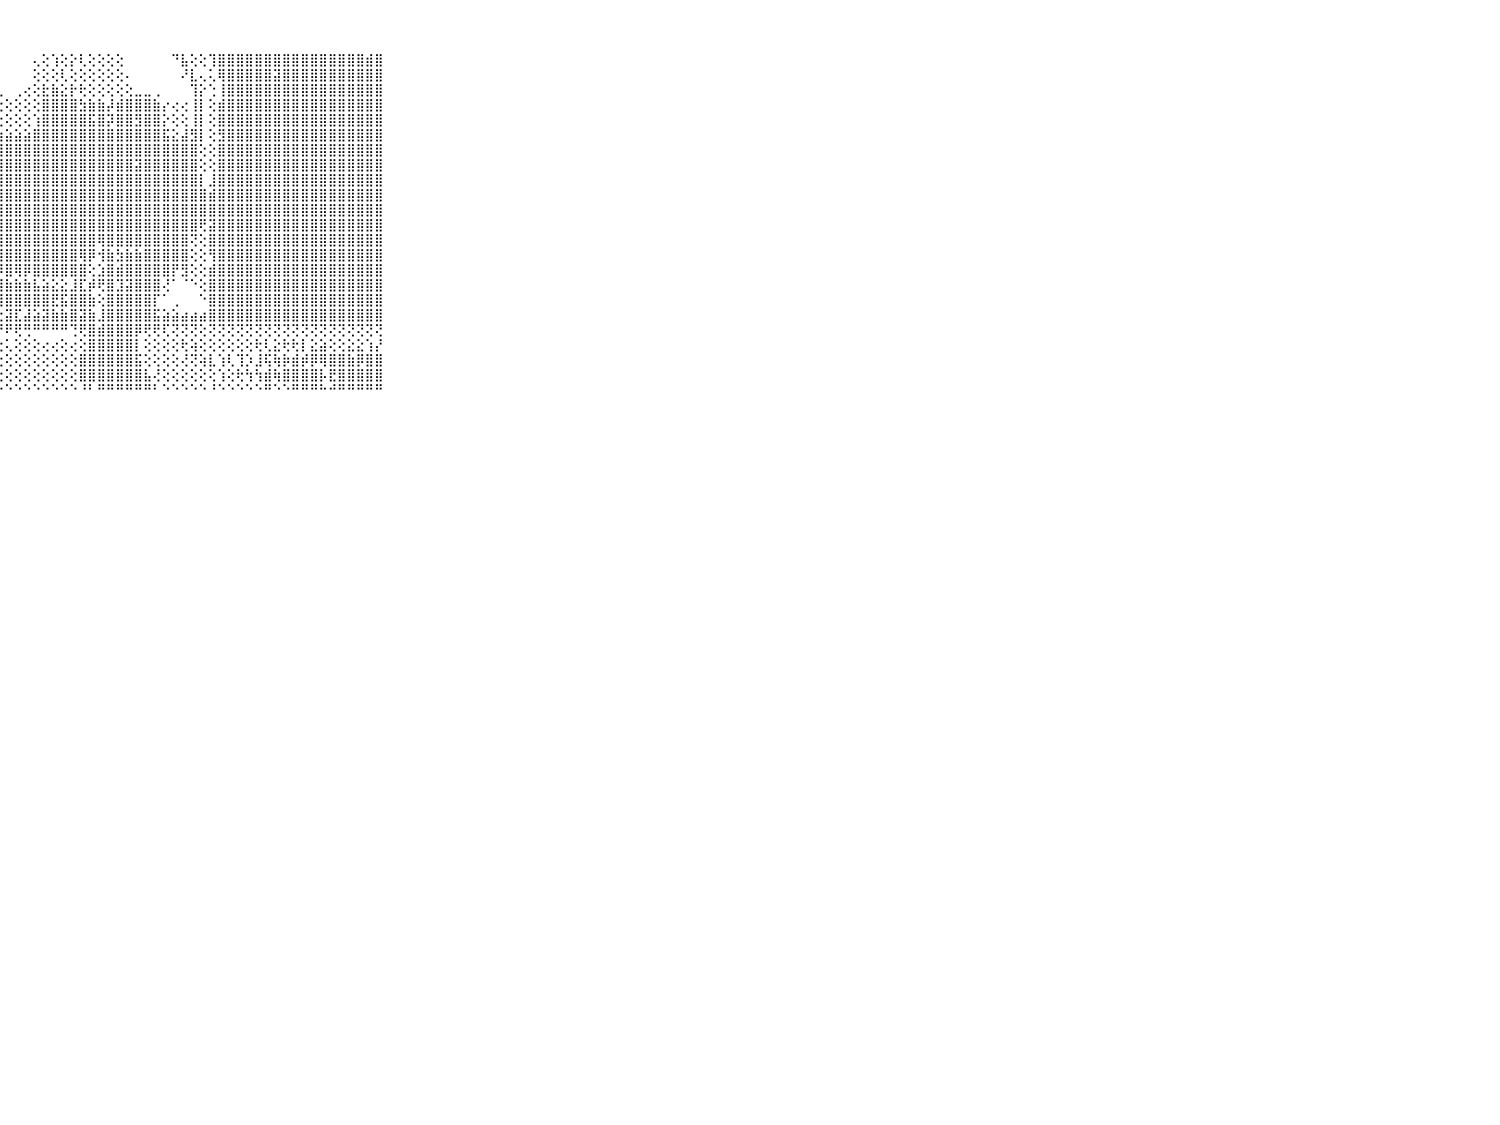

⠀⠀⠀⠀⠀⠀⠀⠀⠀⠀⠀⢸⣿⣿⣿⣿⣿⣿⣿⣿⣿⣿⣿⣿⡿⠁⢀⠀⠀⠀⠀⢄⢕⢱⢕⡕⢇⢕⢕⢕⢕⠀⠀⠀⠀⠀⠙⣧⢕⢕⢹⣿⣿⣿⣿⣿⣿⣿⣿⣿⣿⣿⣿⣿⣿⣿⣿⣾⣿⠀⠀⠀⠀⠀⠀⠀⠀⠀⠀⠀⠀
⠀⠀⠀⠀⠀⠀⠀⠀⠀⠀⠀⢸⣿⣿⣿⣿⣿⣿⣿⣿⣿⣿⣿⣿⢕⠀⠀⠄⠀⠀⠀⢕⢕⢕⢇⢕⢕⢕⢕⢕⢕⠄⠀⠀⠀⠀⠀⠜⣇⢄⢅⢿⣿⣿⣿⣿⣿⣽⣿⣿⣿⣿⣿⣿⣿⣿⣿⣿⣿⠀⠀⠀⠀⠀⠀⠀⠀⠀⠀⠀⠀
⠀⠀⠀⠀⠀⠀⠀⠀⠀⠀⠀⢸⣿⣿⣿⣿⣿⣿⣿⣿⣿⣿⣿⡏⠐⢀⢀⢀⠀⢀⢔⢕⣗⣷⣕⡗⢗⢕⢕⢕⢕⢕⣀⣀⢀⠀⠀⠀⢹⡕⢑⢸⣿⣿⣿⣿⣿⣿⣿⣿⣿⣿⣿⣿⣿⣿⣿⣿⣿⠀⠀⠀⠀⠀⠀⠀⠀⠀⠀⠀⠀
⠀⠀⠀⠀⠀⠀⠀⠀⠀⠀⠀⢸⣿⣿⣿⣿⣿⣿⣿⣿⣿⣿⣿⡇⢕⢕⢕⢕⢕⢕⢕⢕⣿⣿⣿⣿⣳⣷⣷⡼⣾⣿⣿⣿⣷⡔⢔⢔⢸⡇⢕⣾⣿⣿⣿⣿⣿⣿⣿⣿⣿⣿⣿⣿⣿⣿⣿⣿⣿⠀⠀⠀⠀⠀⠀⠀⠀⠀⠀⠀⠀
⠀⠀⠀⠀⠀⠀⠀⠀⠀⠀⠀⢸⣿⣿⣿⣿⣿⣿⣿⣿⣿⣿⣿⣷⢕⡕⢕⢕⢕⢕⢕⢱⣿⣿⣿⣿⣿⣯⣿⡽⣿⣿⣻⣿⣿⡕⢕⢕⢸⡇⢕⣿⣿⣿⣿⣿⣿⣿⣿⣿⣿⣿⣿⣿⣿⣿⣿⣿⣿⠀⠀⠀⠀⠀⠀⠀⠀⠀⠀⠀⠀
⠀⠀⠀⠀⠀⠀⠀⠀⠀⠀⠀⢸⣿⣿⣿⣿⣿⣿⣿⣿⣿⣿⣿⣿⣿⣷⣕⣵⣵⣵⣵⣿⣿⣿⣿⣿⣿⣿⣿⣿⣿⣿⣿⣿⣿⣯⣕⣼⣻⡇⢕⣻⣿⣿⣿⣿⣿⣿⣿⣿⣿⣿⣿⣿⣿⣿⣿⣿⣿⠀⠀⠀⠀⠀⠀⠀⠀⠀⠀⠀⠀
⠀⠀⠀⠀⠀⠀⠀⠀⠀⠀⠀⢸⣿⣿⣿⣿⣿⣿⣿⣿⣿⣿⣿⣿⣿⣿⣿⣿⣿⣿⣿⣿⣿⣿⣿⣿⣿⣿⣿⣿⣿⣿⣿⣿⣿⣿⣿⣿⣿⢕⢕⣿⣿⣿⣿⣿⣿⣿⣿⣿⣿⣿⣿⣿⣿⣿⣿⣿⣿⠀⠀⠀⠀⠀⠀⠀⠀⠀⠀⠀⠀
⠀⠀⠀⠀⠀⠀⠀⠀⠀⠀⠀⢸⣿⣿⣿⣿⣿⣿⣿⣿⣿⣿⣿⣿⣿⣿⣿⣿⣿⣿⣿⣿⣿⣿⣿⣿⣿⣿⣿⣿⣿⣿⣽⣿⣿⣿⣿⣿⣿⢕⢕⣿⣿⣿⣿⣿⣿⣿⣿⣿⣿⣿⣿⣿⣿⣿⣿⣿⣿⠀⠀⠀⠀⠀⠀⠀⠀⠀⠀⠀⠀
⠀⠀⠀⠀⠀⠀⠀⠀⠀⠀⠀⢸⣿⣟⣿⣿⣿⣻⣿⣿⣿⣿⣿⣿⣿⣿⣿⣿⣿⣿⣿⣿⣿⣿⣿⣿⣿⣿⣿⣿⣿⣿⣿⣿⣿⣿⣿⣿⣿⡇⣸⣿⣿⣿⣿⣿⣿⣿⣿⣿⣿⣿⣿⣿⣿⣿⣿⣿⣿⠀⠀⠀⠀⠀⠀⠀⠀⠀⠀⠀⠀
⠀⠀⠀⠀⠀⠀⠀⠀⠀⠀⠀⢸⣿⣿⣿⣿⣿⣿⣿⣿⣿⣿⣿⣿⣿⣿⣿⣿⣿⣿⣿⣿⣿⣿⣿⣿⣿⣿⣿⣿⣿⣿⣿⣿⣿⣿⣿⣿⣿⣿⣾⣿⣿⣿⣿⣿⣿⣿⣿⣿⣿⣿⣿⣿⣿⣿⣿⣿⣿⠀⠀⠀⠀⠀⠀⠀⠀⠀⠀⠀⠀
⠀⠀⠀⠀⠀⠀⠀⠀⠀⠀⠀⢸⣿⣿⣿⣿⣿⣿⣿⣿⣿⣿⣿⣿⣿⣿⣿⣿⣿⣿⣿⣿⣿⣿⣿⣿⣿⣿⣿⣿⣿⣿⣿⣿⣿⣿⣿⣿⣿⣿⣿⣿⣿⣿⣿⣿⣿⣿⣿⣿⣿⣿⣿⣿⣿⣿⣿⣿⣿⠀⠀⠀⠀⠀⠀⠀⠀⠀⠀⠀⠀
⠀⠀⠀⠀⠀⠀⠀⠀⠀⠀⠀⢸⣿⣿⣿⣿⣿⣿⣿⣿⣿⣿⣿⣿⣿⣿⣿⣿⣿⣿⣿⣿⣿⣿⣿⣿⣿⣿⣿⣿⣿⣿⣿⣿⣿⣿⣿⣿⣿⢟⣽⣿⣿⣿⣿⣿⣿⣿⣿⣿⣿⣿⣿⣿⣿⣿⣿⣿⣿⠀⠀⠀⠀⠀⠀⠀⠀⠀⠀⠀⠀
⠀⠀⠀⠀⠀⠀⠀⠀⠀⠀⠀⢸⣿⣿⣿⣿⣿⣿⣿⣿⣿⣿⣿⣿⣿⣿⣿⣿⣿⣿⣿⣿⣿⣿⣿⣿⣿⣿⢿⣿⣿⣿⣿⣿⣿⣿⣿⣿⢝⢕⣿⣿⣿⣿⣿⣿⣿⣿⣿⣿⣿⣿⣿⣿⣿⣿⣿⣿⣿⠀⠀⠀⠀⠀⠀⠀⠀⠀⠀⠀⠀
⠀⠀⠀⠀⠀⠀⠀⠀⠀⠀⠀⢸⣿⣿⣿⣿⣿⣿⣿⣿⣿⣿⣿⣿⣿⣿⣿⣿⣿⣿⣿⣿⣿⣿⣿⣿⢿⡿⢺⣷⣳⣷⣷⣿⣿⣿⣿⣿⢕⢕⢻⣿⣿⣿⣿⣿⣿⣿⣿⣿⣿⣿⣿⣿⣿⣿⣿⣿⣿⠀⠀⠀⠀⠀⠀⠀⠀⠀⠀⠀⠀
⠀⠀⠀⠀⠀⠀⠀⠀⠀⠀⠀⢸⣿⣿⣿⣿⣿⣿⣿⣿⣿⣿⣿⣿⣿⣿⣿⡿⣿⢿⡿⣿⣿⣿⣿⣿⣿⢕⣱⣿⣾⣿⣿⣿⣿⣿⡟⣻⢕⢕⣾⣿⣿⣿⣿⣿⣿⣿⣿⣿⣿⣿⣿⣿⣿⣿⣿⣿⣿⠀⠀⠀⠀⠀⠀⠀⠀⠀⠀⠀⠀
⠀⠀⠀⠀⠀⠀⠀⠀⠀⠀⠀⢸⣿⣿⣿⣿⣿⣿⣿⣿⣿⣿⣿⣿⣿⣿⣿⣿⣷⣷⣷⣧⣵⣕⣕⣸⣏⡾⢟⣿⣹⣽⣿⣿⣿⢜⠁⠈⠑⢕⣿⣿⣿⣿⣿⣿⣿⣿⣿⣿⣿⣿⣿⣿⣿⣿⣿⣿⣿⠀⠀⠀⠀⠀⠀⠀⠀⠀⠀⠀⠀
⠀⠀⠀⠀⠀⠀⠀⠀⠀⠀⠀⢸⣿⣿⣿⣿⣿⣿⣿⣿⣿⣿⣿⣿⢟⢿⢿⣿⣿⣿⣿⣿⣿⣟⣯⣿⣿⣷⢕⣿⣿⣿⣿⣿⡏⠁⢀⠀⠀⠑⣿⣿⣿⣿⣿⣿⣿⣿⣿⣿⣿⣿⣿⣿⣿⣿⣿⣿⣿⠀⠀⠀⠀⠀⠀⠀⠀⠀⠀⠀⠀
⠀⠀⠀⠀⠀⠀⠀⠀⠀⠀⠀⢸⣿⣿⣿⣿⣿⣿⡿⣿⣿⣿⢟⣝⣕⣕⣜⣕⣽⣏⣼⣵⣽⣷⣷⣿⣽⣷⣸⣿⣿⣿⣿⣿⣯⣵⣵⣴⣴⣴⣿⣿⣿⣿⣿⣿⣿⣿⣿⣿⣿⣿⣿⣿⣿⣿⣿⣿⣿⠀⠀⠀⠀⠀⠀⠀⠀⠀⠀⠀⠀
⠀⠀⠀⠀⠀⠀⠀⠀⠀⠀⠀⠜⢿⢿⠟⠻⠿⠿⠫⠿⢿⠿⠾⠏⠟⠟⠟⠟⠟⢟⢛⠛⠛⠛⠛⢙⢟⣿⣾⣿⣿⣿⡿⢟⢟⢏⢝⢝⢝⢕⢝⢝⢝⢝⢝⢝⢝⢝⢝⢝⢝⢝⢝⢝⢝⢝⢝⢝⢝⠀⠀⠀⠀⠀⠀⠀⠀⠀⠀⠀⠀
⠀⠀⠀⠀⠀⠀⠀⠀⠀⠀⠀⠀⢔⢕⢔⢔⢕⢔⢔⢕⢕⢕⢔⢔⢔⢔⢔⢕⢅⢕⢕⢕⢔⢔⢕⢔⢕⣿⣿⣿⣿⣿⡇⢕⢕⢕⢕⢗⢵⢕⢕⢕⢕⢕⢕⢗⢇⣕⢗⢗⡇⣕⣵⢕⢕⣕⣕⢱⡜⠀⠀⠀⠀⠀⠀⠀⠀⠀⠀⠀⠀
⠀⠀⠀⠀⠀⠀⠀⠀⠀⠀⠀⠀⢕⢕⢕⢕⢕⢕⢕⢕⢕⢕⢕⢕⢕⢕⢕⢕⢕⢕⢕⢕⢕⢕⢕⢕⣿⣿⣿⣿⣿⣿⣯⢕⢕⢕⢕⢜⢝⢵⣇⢱⢇⢹⡱⣸⢯⢷⡷⣾⡾⡿⢿⣿⣿⣷⡿⣿⣿⠀⠀⠀⠀⠀⠀⠀⠀⠀⠀⠀⠀
⠀⠀⠀⠀⠀⠀⠀⠀⠀⠀⠀⠀⢕⢕⢕⢕⢕⢕⢕⢕⢕⢕⢕⢕⢕⢕⢕⢕⢕⢕⢕⢕⢕⢕⢕⢕⣿⣿⣿⣿⣿⣿⣿⣧⢜⢕⢕⢕⢕⢕⢕⢱⢕⢗⢳⢳⣾⢷⣿⣿⣿⣿⡧⣟⣿⣿⣿⣿⣿⠀⠀⠀⠀⠀⠀⠀⠀⠀⠀⠀⠀
⠀⠀⠀⠀⠀⠀⠀⠀⠀⠀⠀⠀⠑⠑⠑⠑⠑⠑⠑⠑⠑⠑⠑⠑⠑⠑⠑⠑⠑⠑⠑⠑⠑⠑⠑⠑⠘⠃⠛⠛⠛⠛⠛⠛⠃⠑⠑⠑⠑⠑⠘⠑⠑⠑⠑⠑⠛⠑⠑⠛⠛⠛⠓⠚⠛⠛⠛⠛⠛⠀⠀⠀⠀⠀⠀⠀⠀⠀⠀⠀⠀